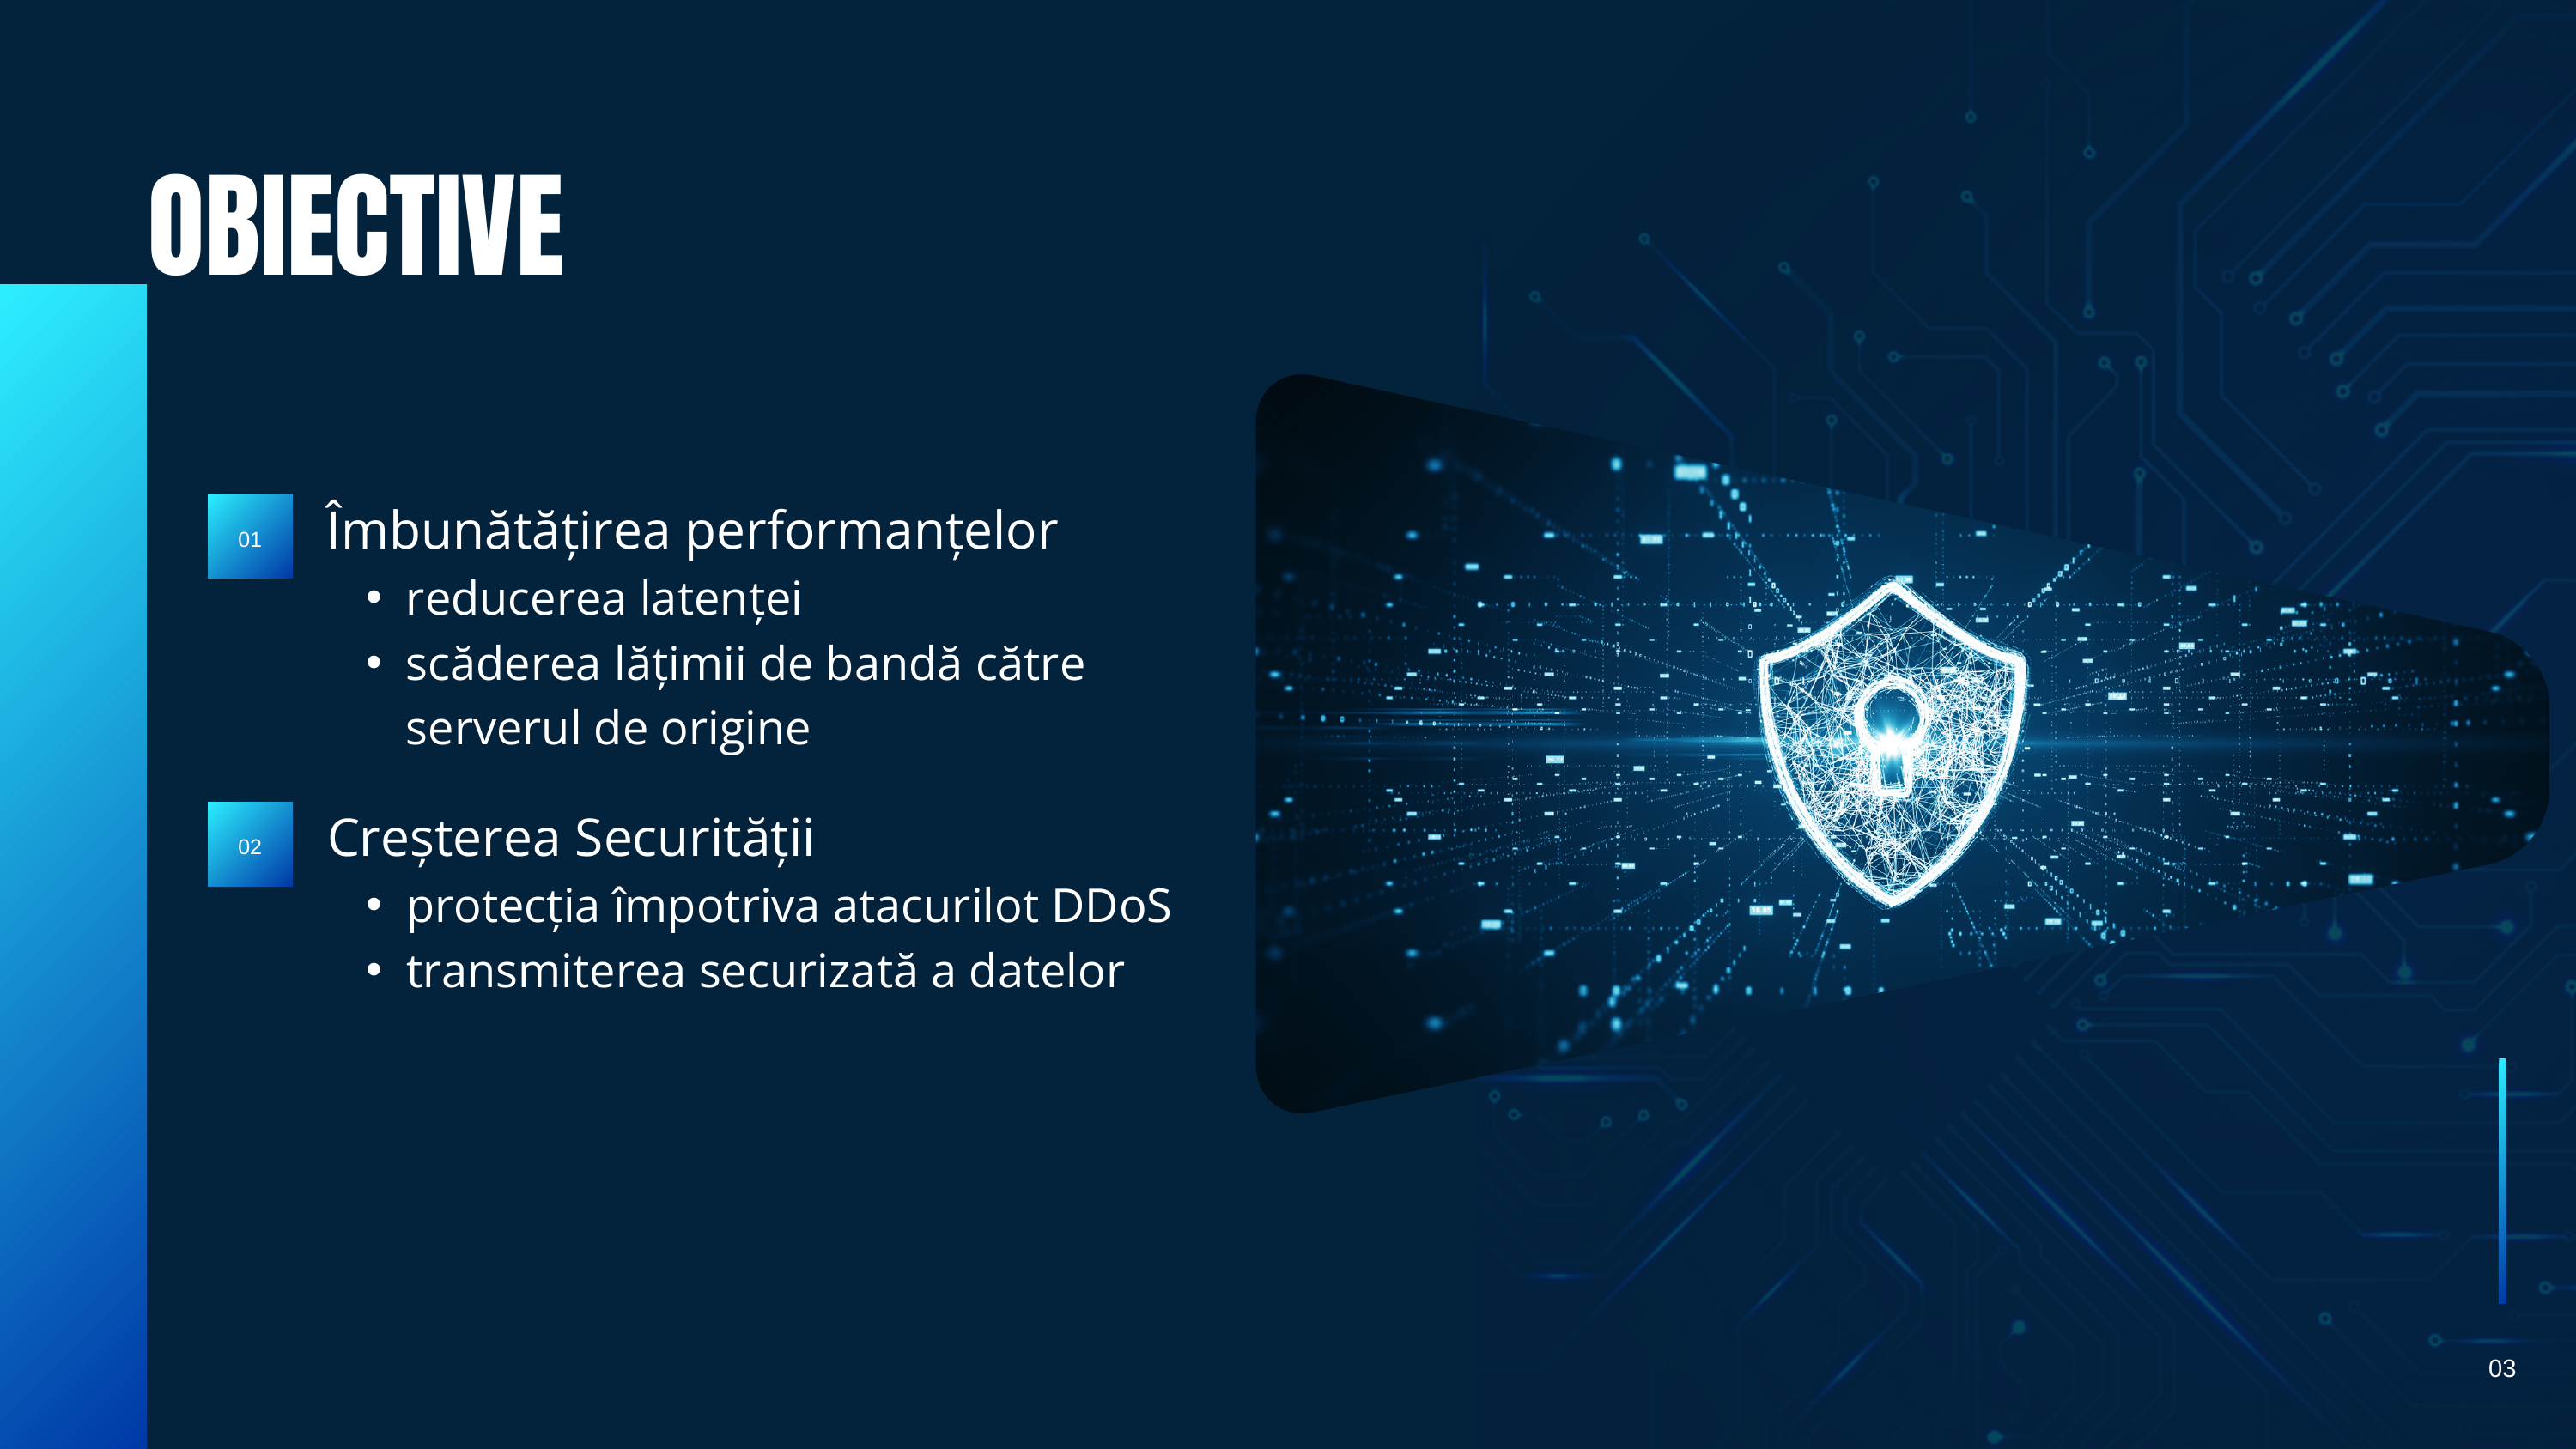

OBIECTIVE

Îmbunătățirea performanțelor
reducerea latenței
scăderea lățimii de bandă către serverul de origine

01
Creșterea Securității
protecția împotriva atacurilot DDoS
transmiterea securizată a datelor

02

03